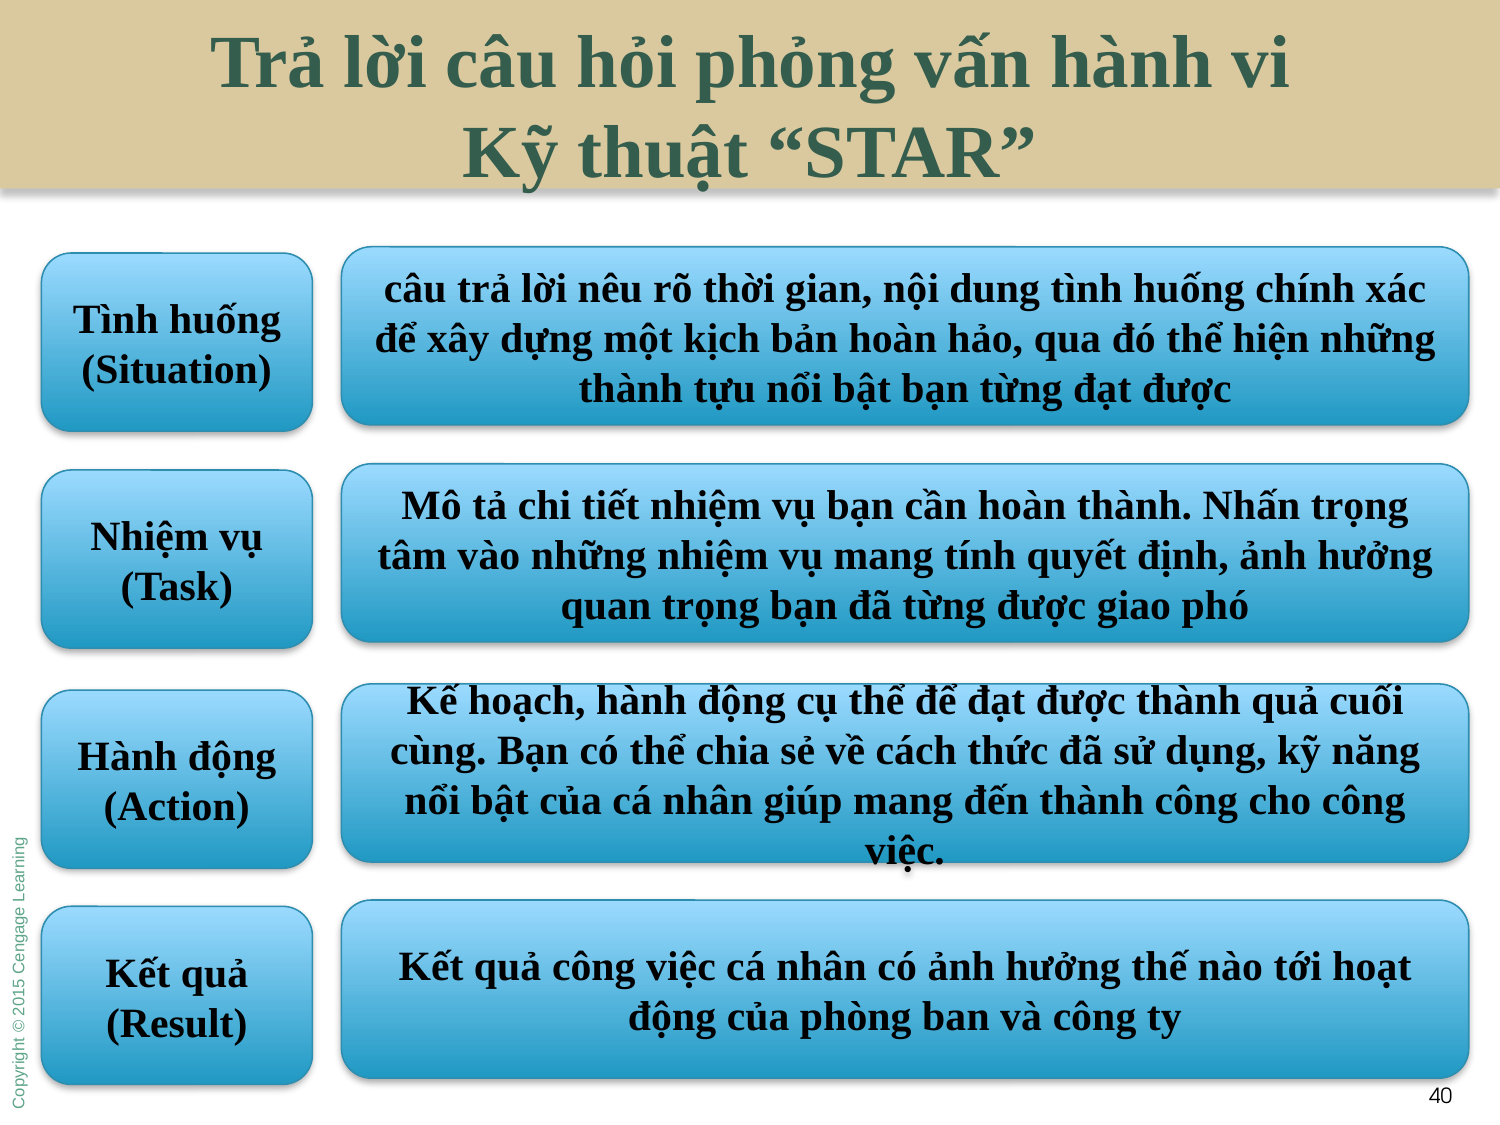

# Trả lời câu hỏi phỏng vấn hành vi Kỹ thuật “STAR”
câu trả lời nêu rõ thời gian, nội dung tình huống chính xác để xây dựng một kịch bản hoàn hảo, qua đó thể hiện những thành tựu nổi bật bạn từng đạt được
Tình huống (Situation)
Mô tả chi tiết nhiệm vụ bạn cần hoàn thành. Nhấn trọng tâm vào những nhiệm vụ mang tính quyết định, ảnh hưởng quan trọng bạn đã từng được giao phó
Nhiệm vụ (Task)
Kế hoạch, hành động cụ thể để đạt được thành quả cuối cùng. Bạn có thể chia sẻ về cách thức đã sử dụng, kỹ năng nổi bật của cá nhân giúp mang đến thành công cho công việc.
Hành động (Action)
Kết quả công việc cá nhân có ảnh hưởng thế nào tới hoạt động của phòng ban và công ty
Kết quả (Result)